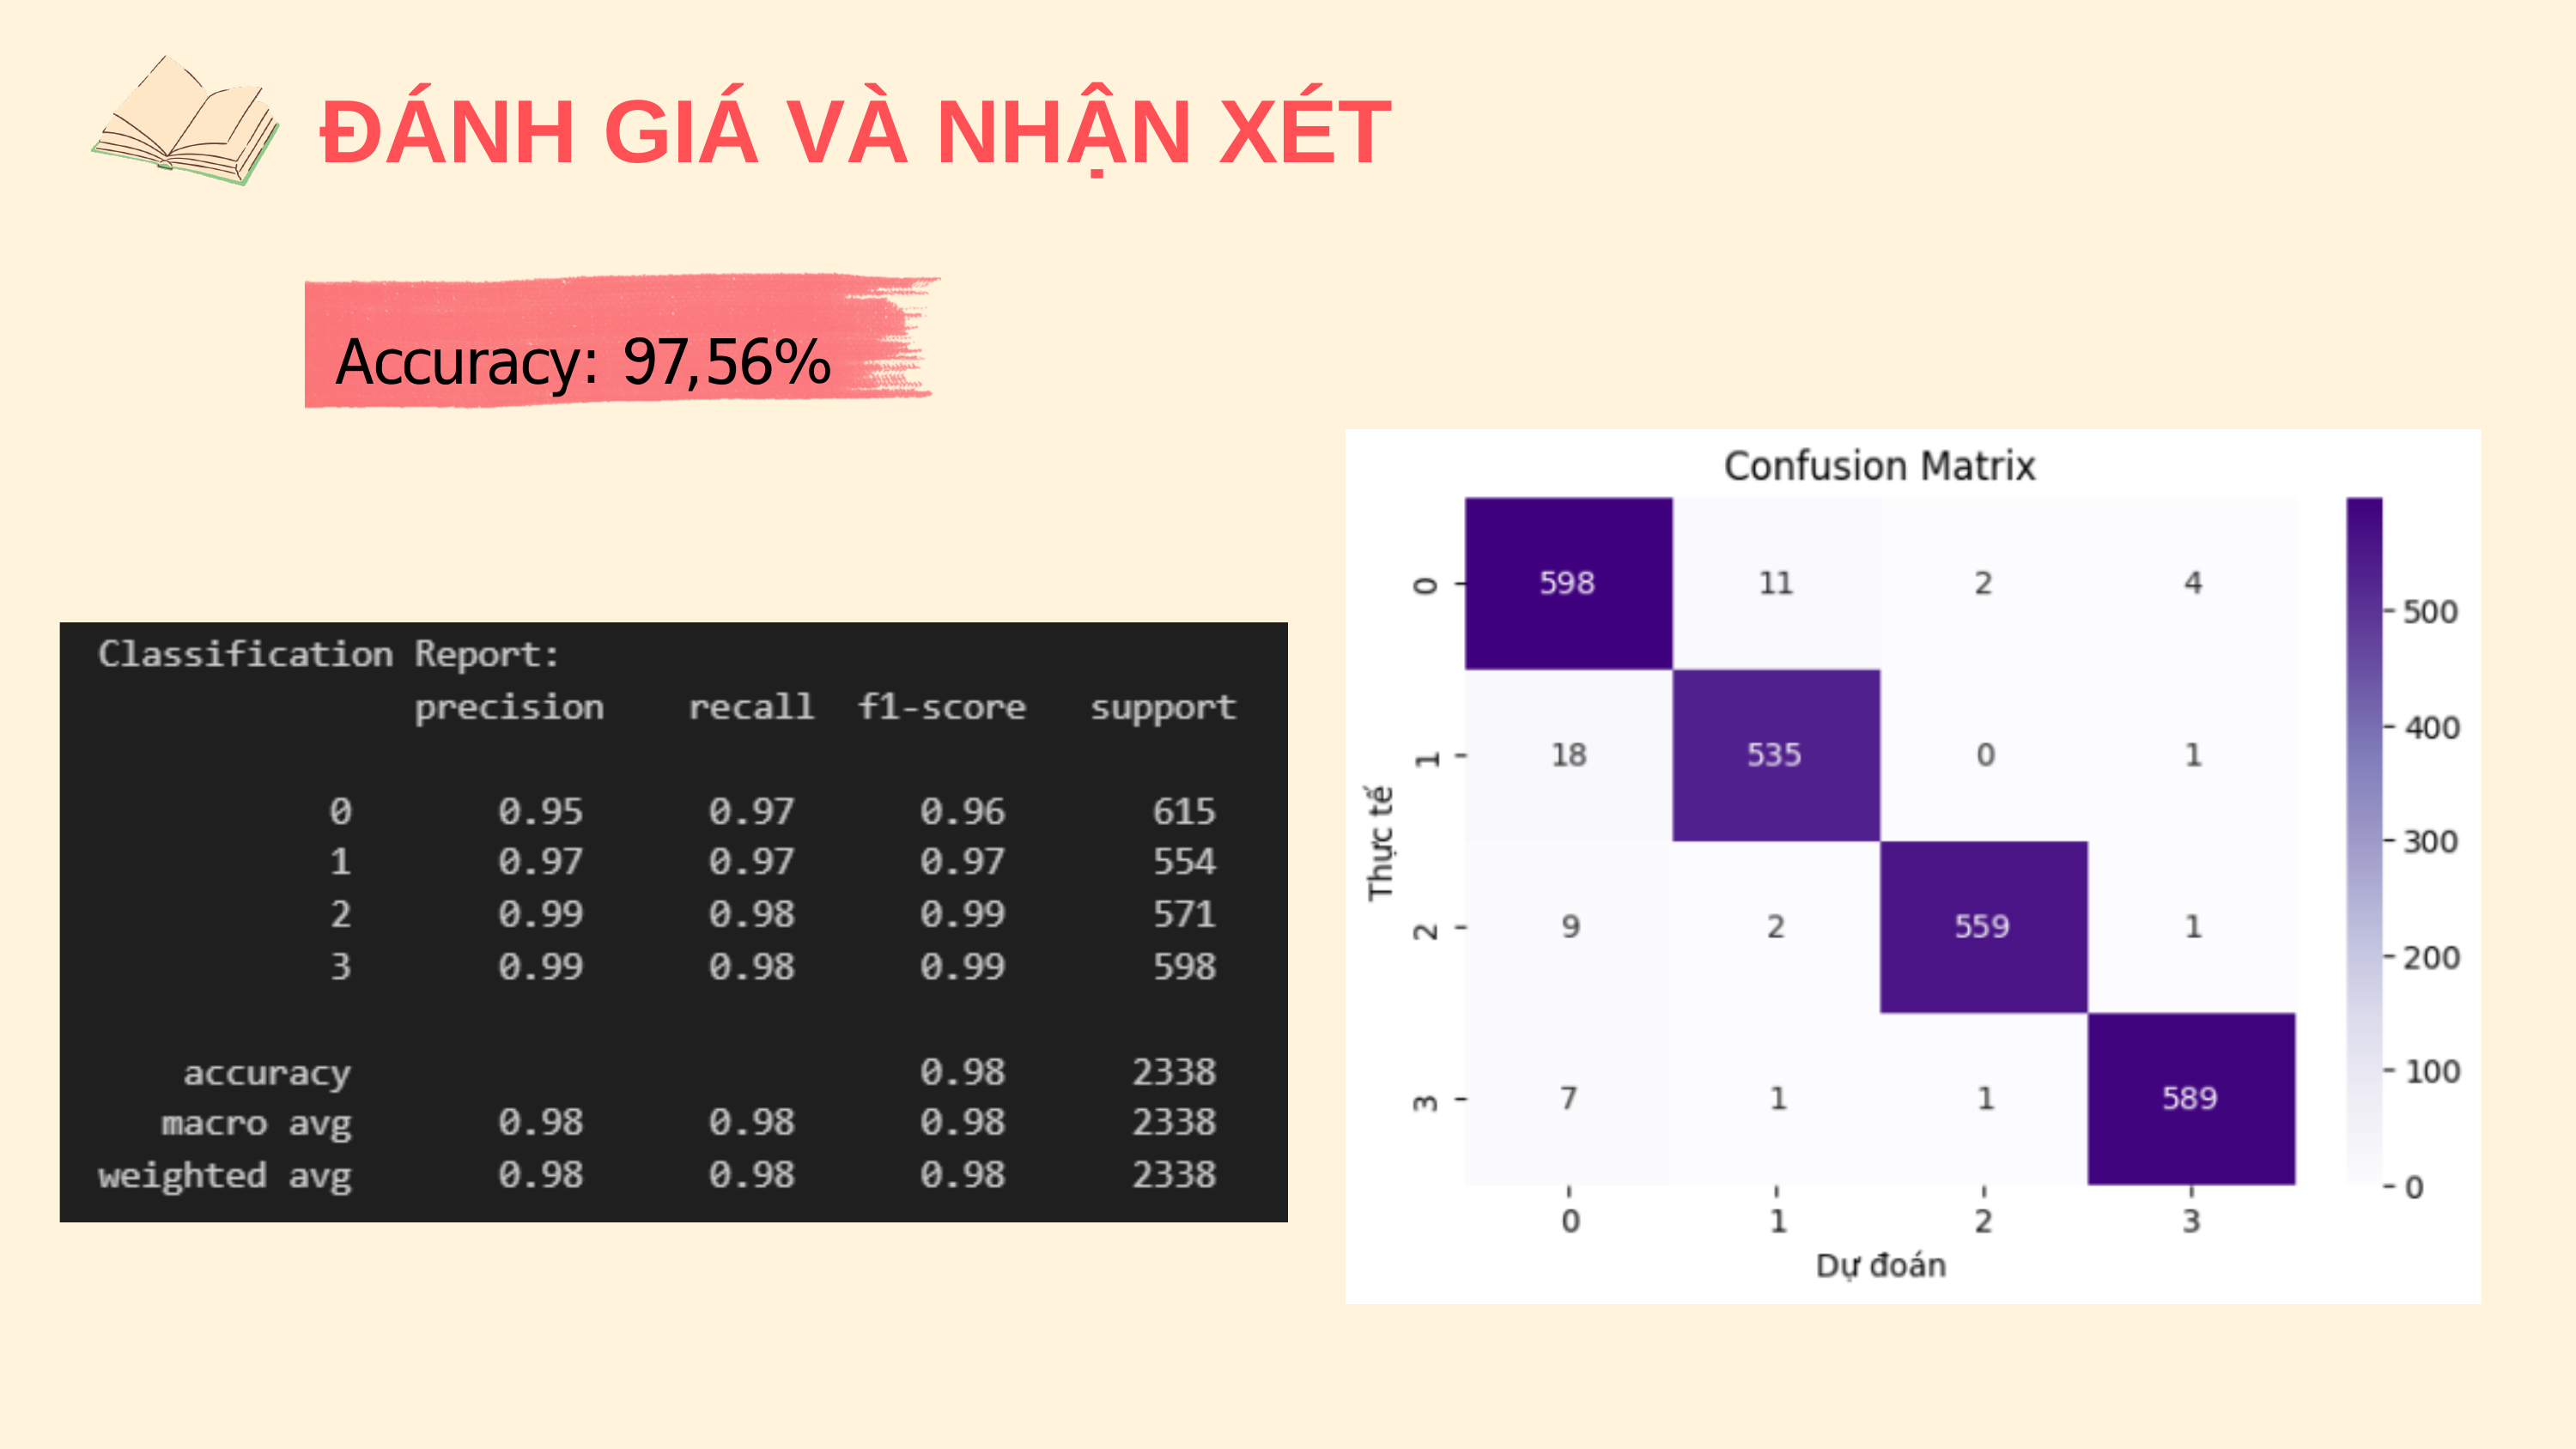

ĐÁNH GIÁ VÀ NHẬN XÉT

Accuracy: 97,56%